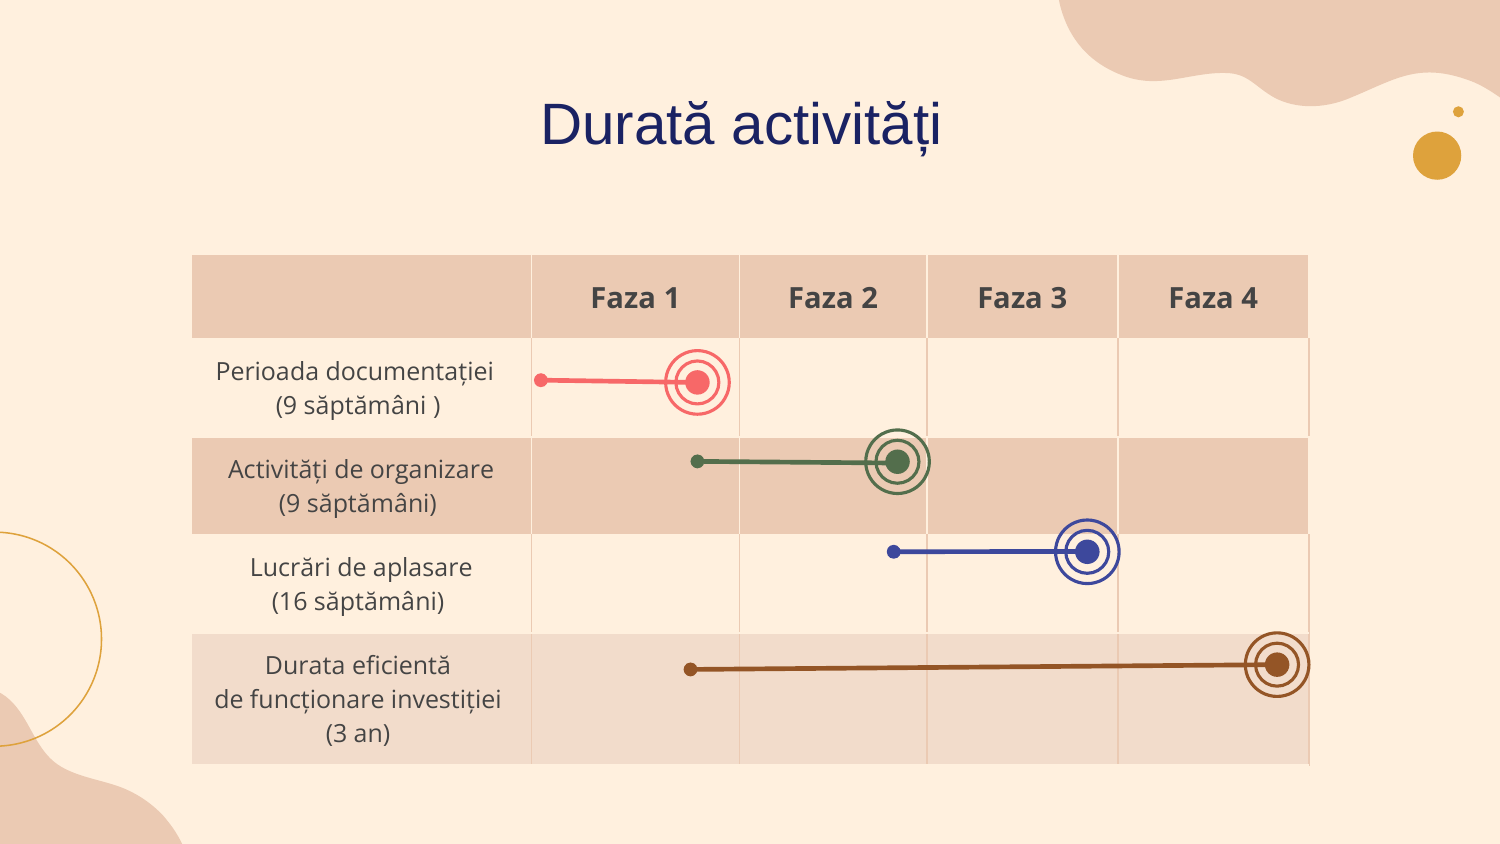

# Durată activități
|  | Faza 1 | Faza 2 | Faza 3 | Faza 4 |
| --- | --- | --- | --- | --- |
| Perioada documentației (9 săptămâni ) |  |  |  |  |
| Activități de organizare (9 săptămâni) |  |  |  |  |
| Lucrări de aplasare (16 săptămâni) |  |  |  |  |
| Durata eficientă de funcționare investiției (3 an) |  |  |  |  |